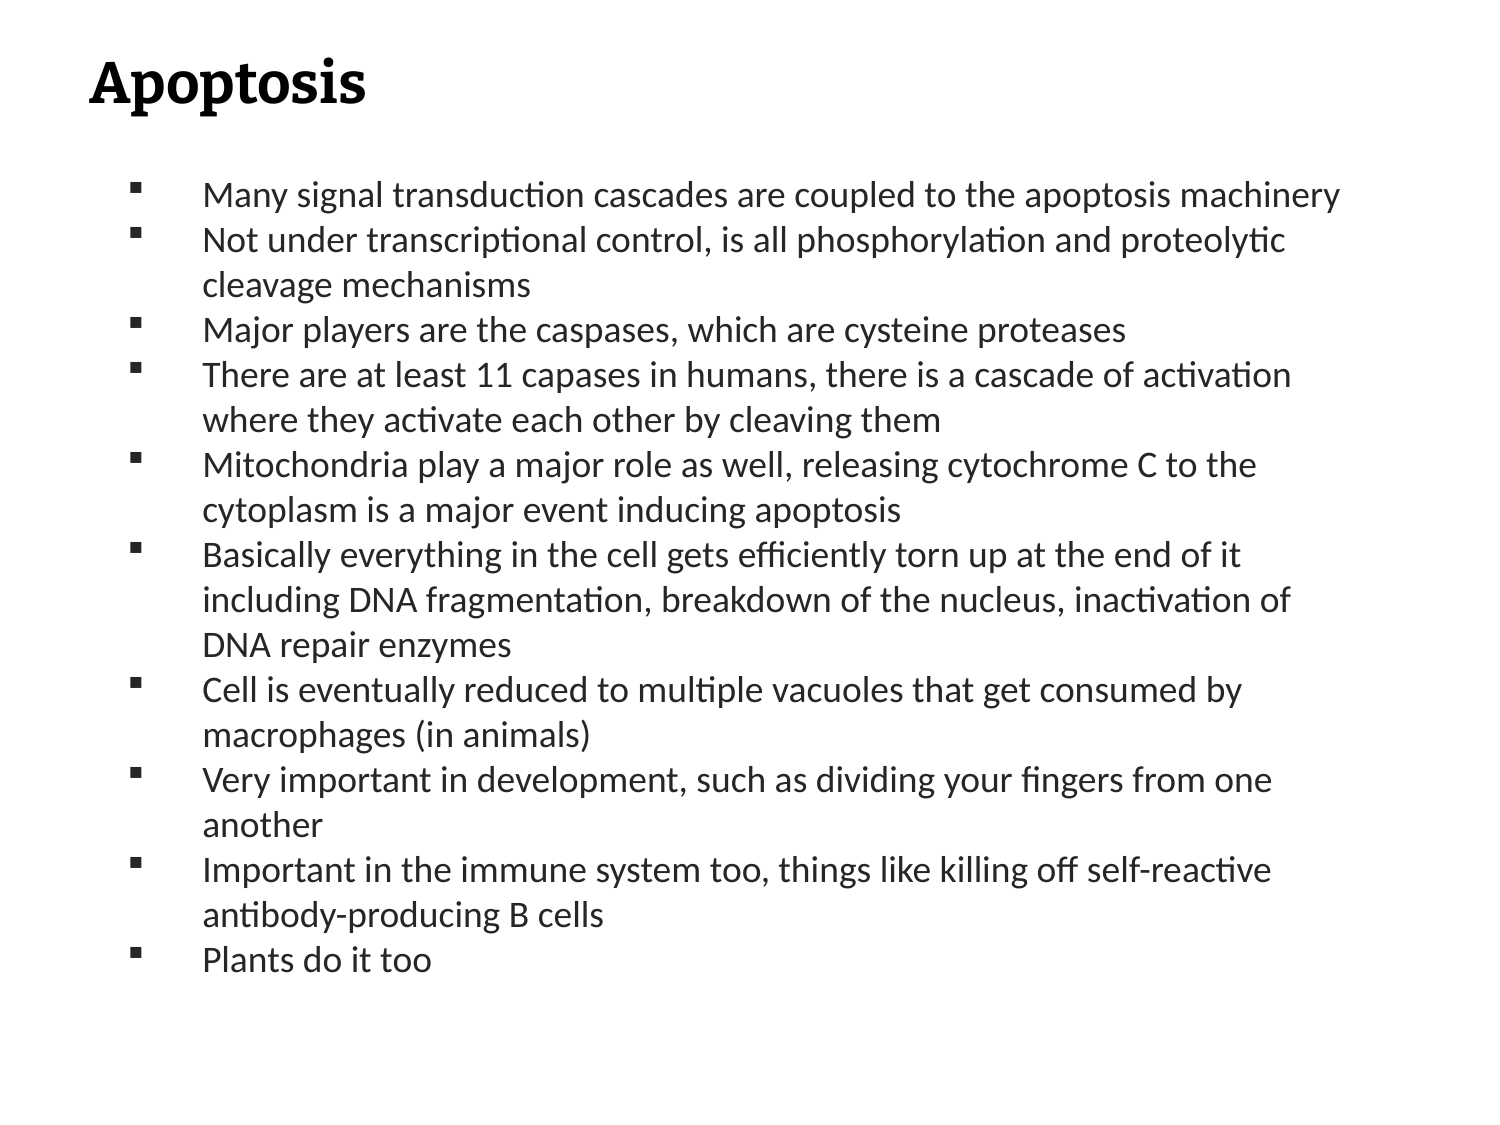

Apoptosis
Many signal transduction cascades are coupled to the apoptosis machinery
Not under transcriptional control, is all phosphorylation and proteolytic cleavage mechanisms
Major players are the caspases, which are cysteine proteases
There are at least 11 capases in humans, there is a cascade of activation where they activate each other by cleaving them
Mitochondria play a major role as well, releasing cytochrome C to the cytoplasm is a major event inducing apoptosis
Basically everything in the cell gets efficiently torn up at the end of it including DNA fragmentation, breakdown of the nucleus, inactivation of DNA repair enzymes
Cell is eventually reduced to multiple vacuoles that get consumed by macrophages (in animals)
Very important in development, such as dividing your fingers from one another
Important in the immune system too, things like killing off self-reactive antibody-producing B cells
Plants do it too